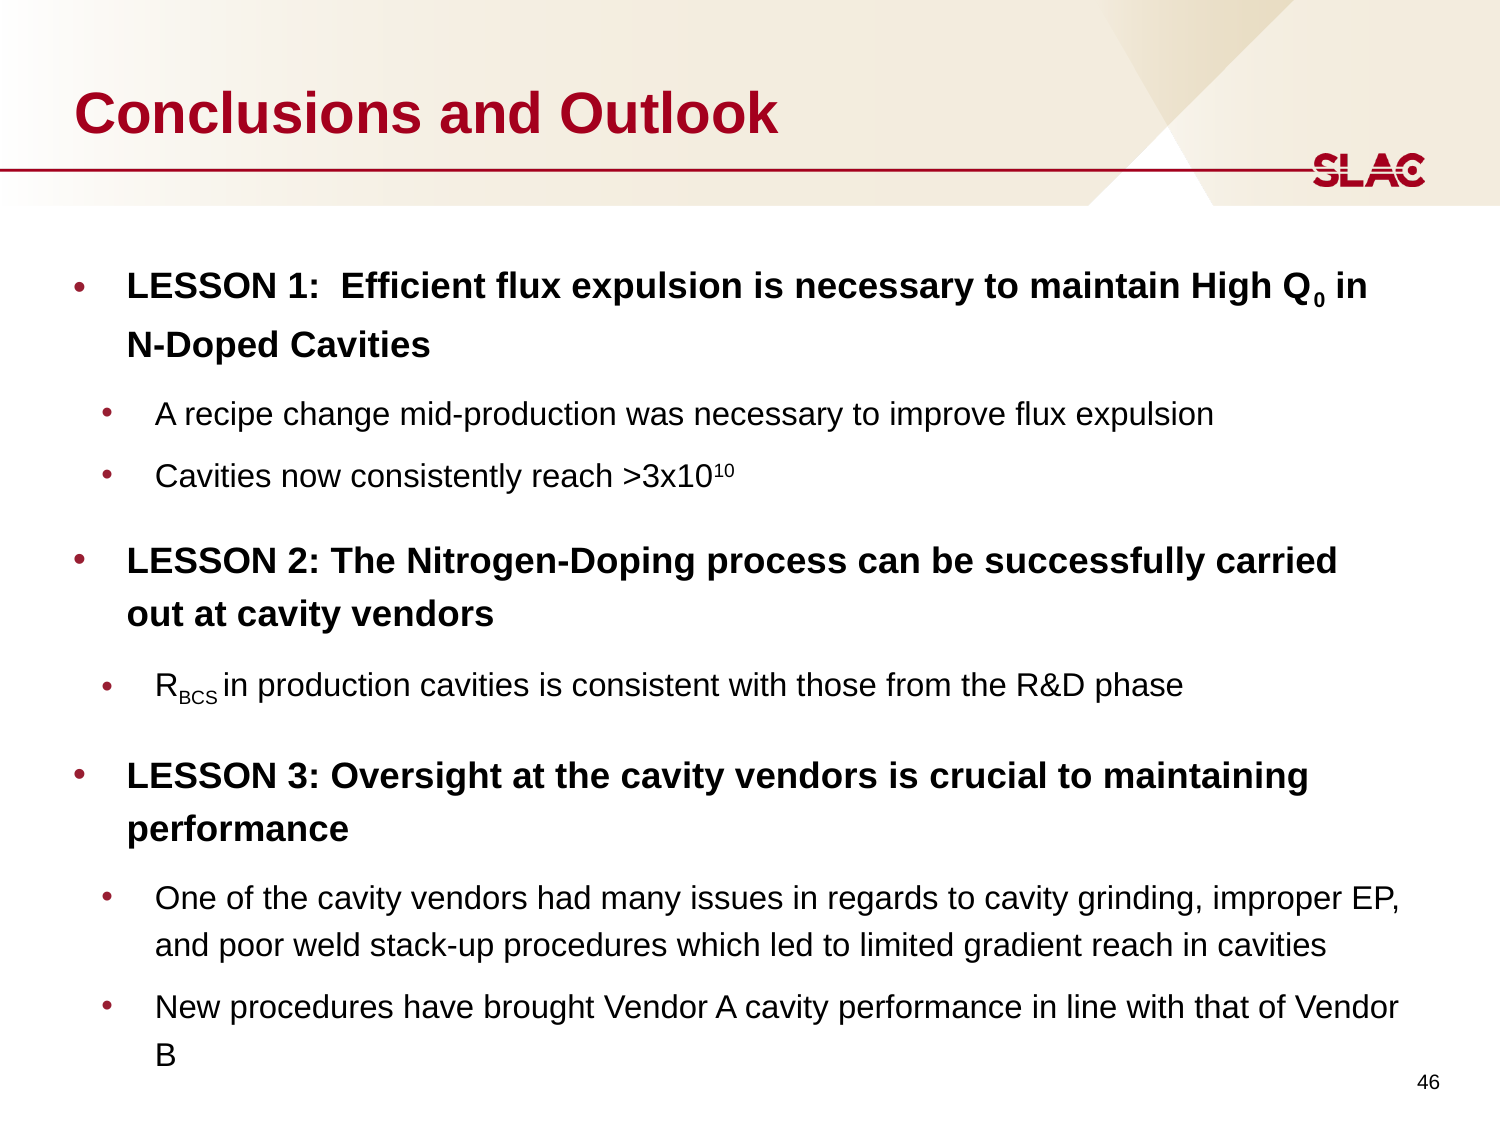

# Conclusions and Outlook
LESSON 1:  Efficient flux expulsion is necessary to maintain High Q0 in N-Doped Cavities
A recipe change mid-production was necessary to improve flux expulsion
Cavities now consistently reach >3x1010

LESSON 2: The Nitrogen-Doping process can be successfully carried out at cavity vendors
RBCS in production cavities is consistent with those from the R&D phase

LESSON 3: Oversight at the cavity vendors is crucial to maintaining performance
One of the cavity vendors had many issues in regards to cavity grinding, improper EP, and poor weld stack-up procedures which led to limited gradient reach in cavities
New procedures have brought Vendor A cavity performance in line with that of Vendor B

46